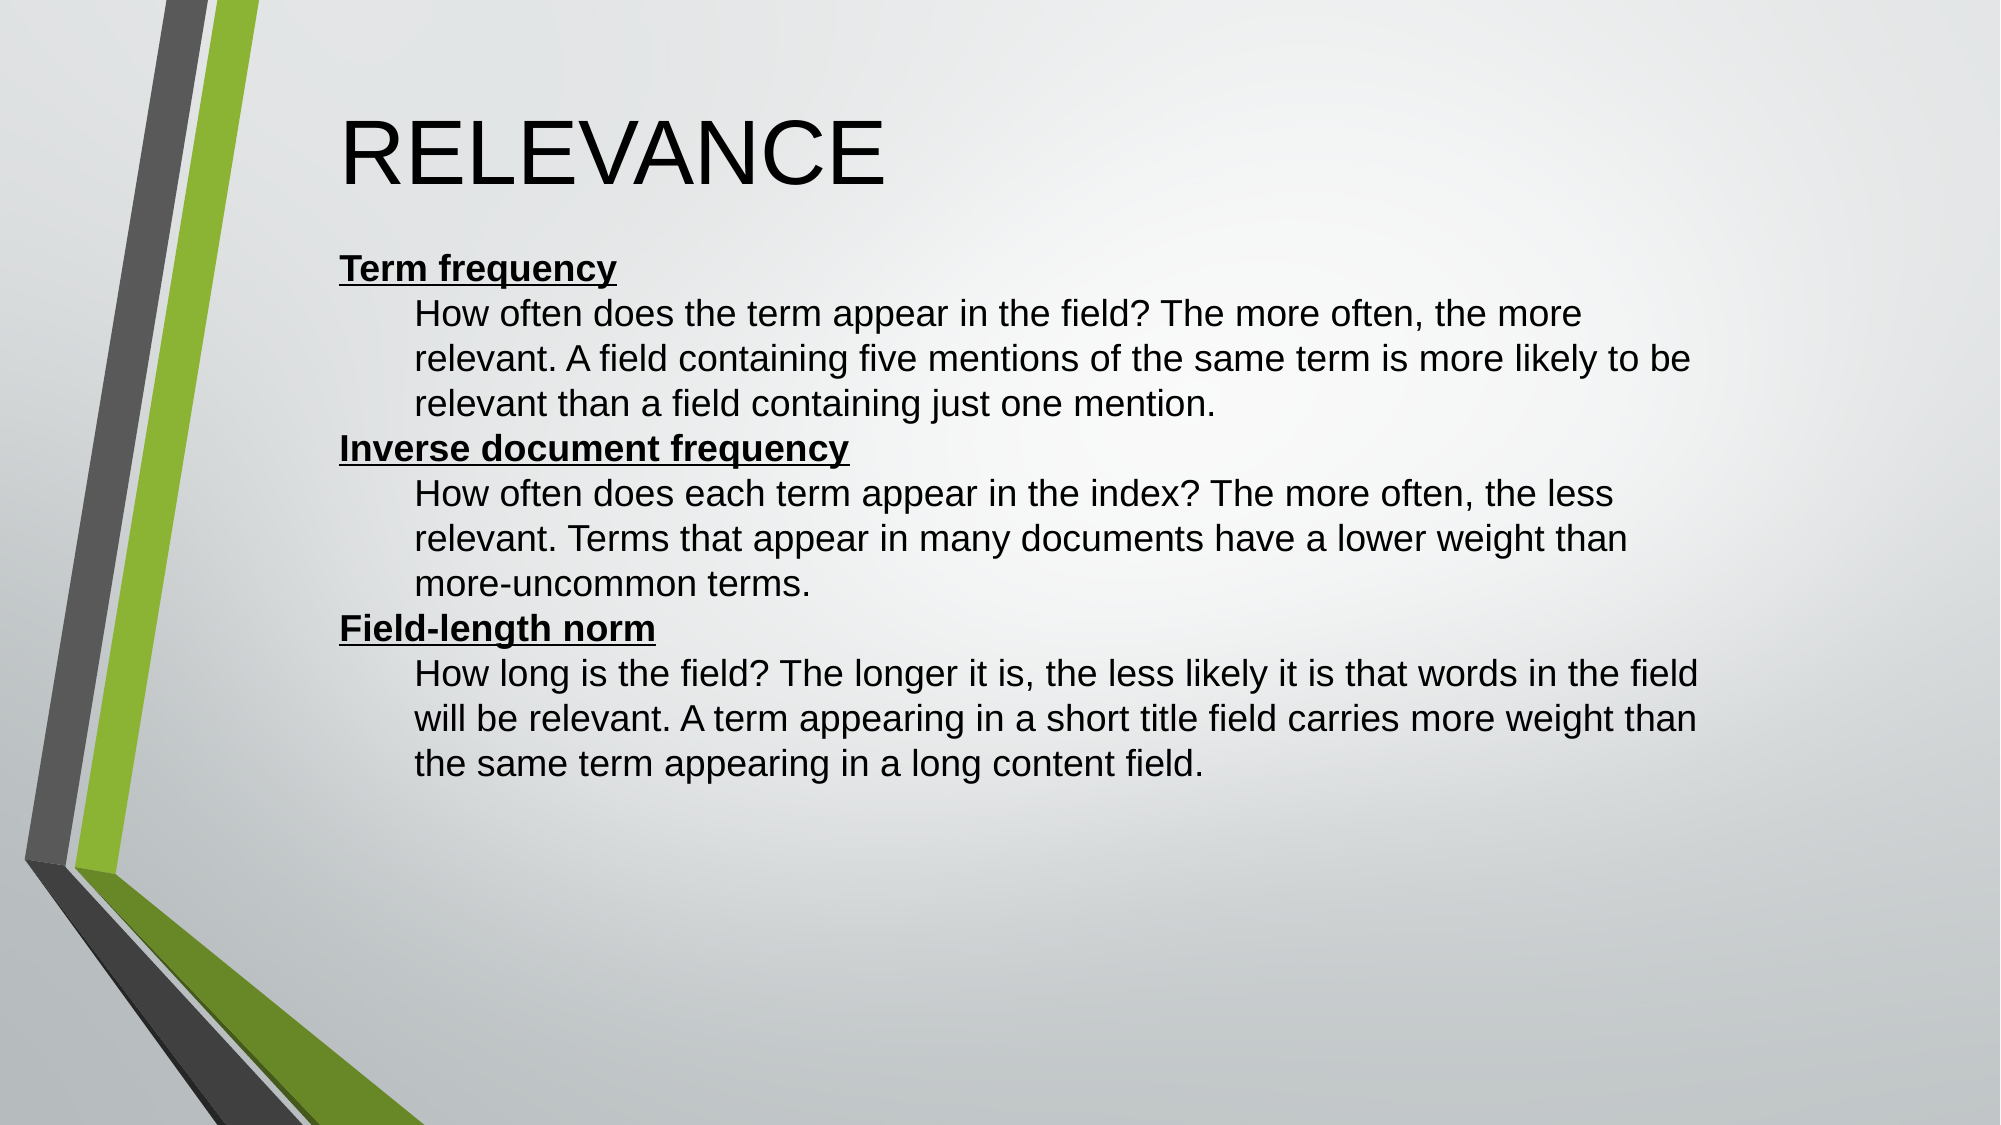

RELEVANCE
Term frequency
How often does the term appear in the field? The more often, the more relevant. A field containing five mentions of the same term is more likely to be relevant than a field containing just one mention.
Inverse document frequency
How often does each term appear in the index? The more often, the less relevant. Terms that appear in many documents have a lower weight than more-uncommon terms.
Field-length norm
How long is the field? The longer it is, the less likely it is that words in the field will be relevant. A term appearing in a short title field carries more weight than the same term appearing in a long content field.